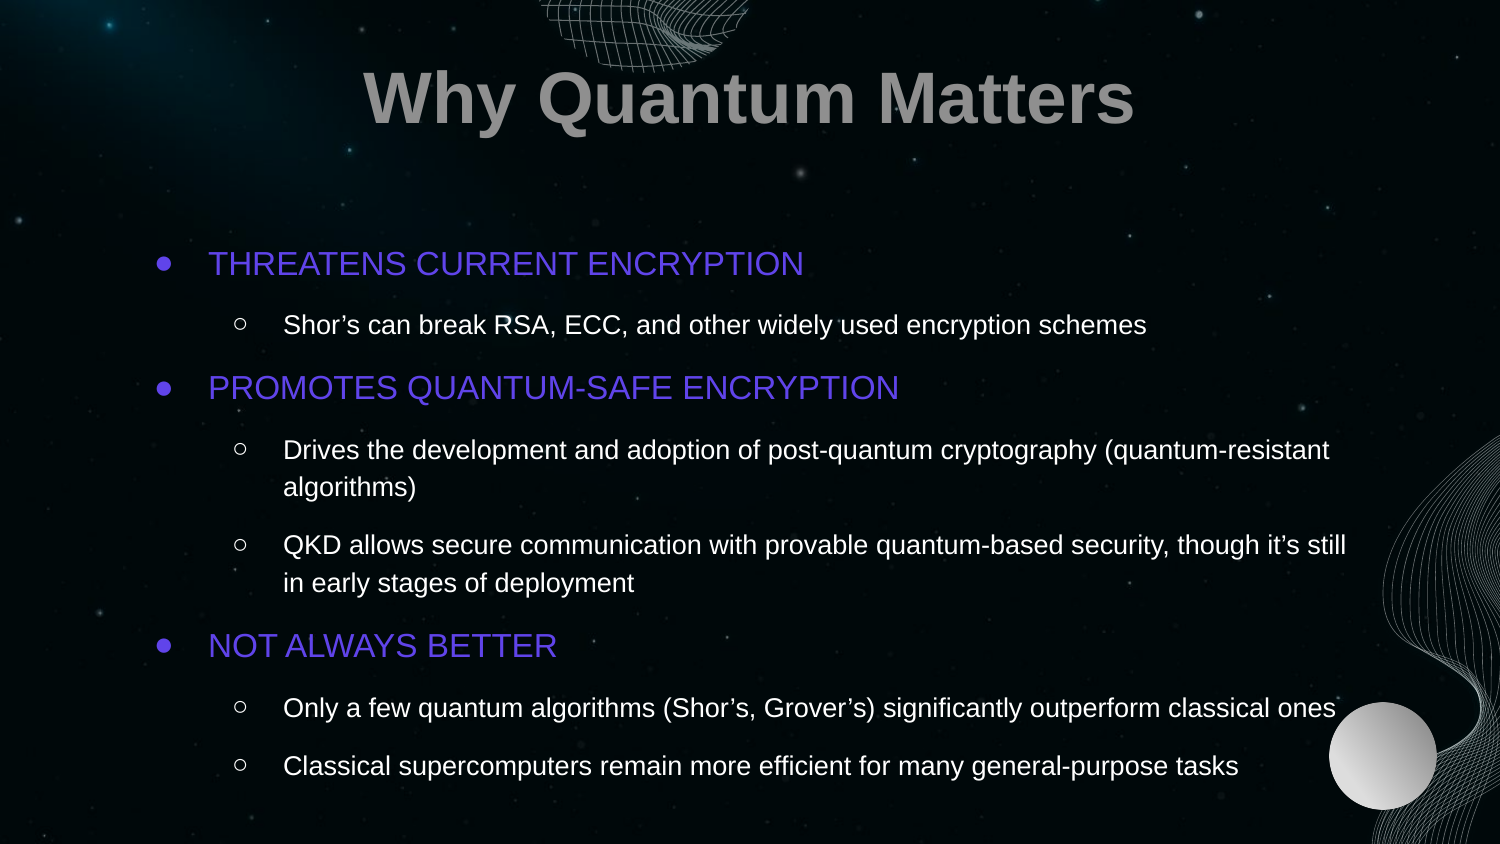

# Why Quantum Matters
THREATENS CURRENT ENCRYPTION
Shor’s can break RSA, ECC, and other widely used encryption schemes
PROMOTES QUANTUM-SAFE ENCRYPTION
Drives the development and adoption of post-quantum cryptography (quantum-resistant algorithms)
QKD allows secure communication with provable quantum-based security, though it’s still in early stages of deployment
NOT ALWAYS BETTER
Only a few quantum algorithms (Shor’s, Grover’s) significantly outperform classical ones
Classical supercomputers remain more efficient for many general-purpose tasks